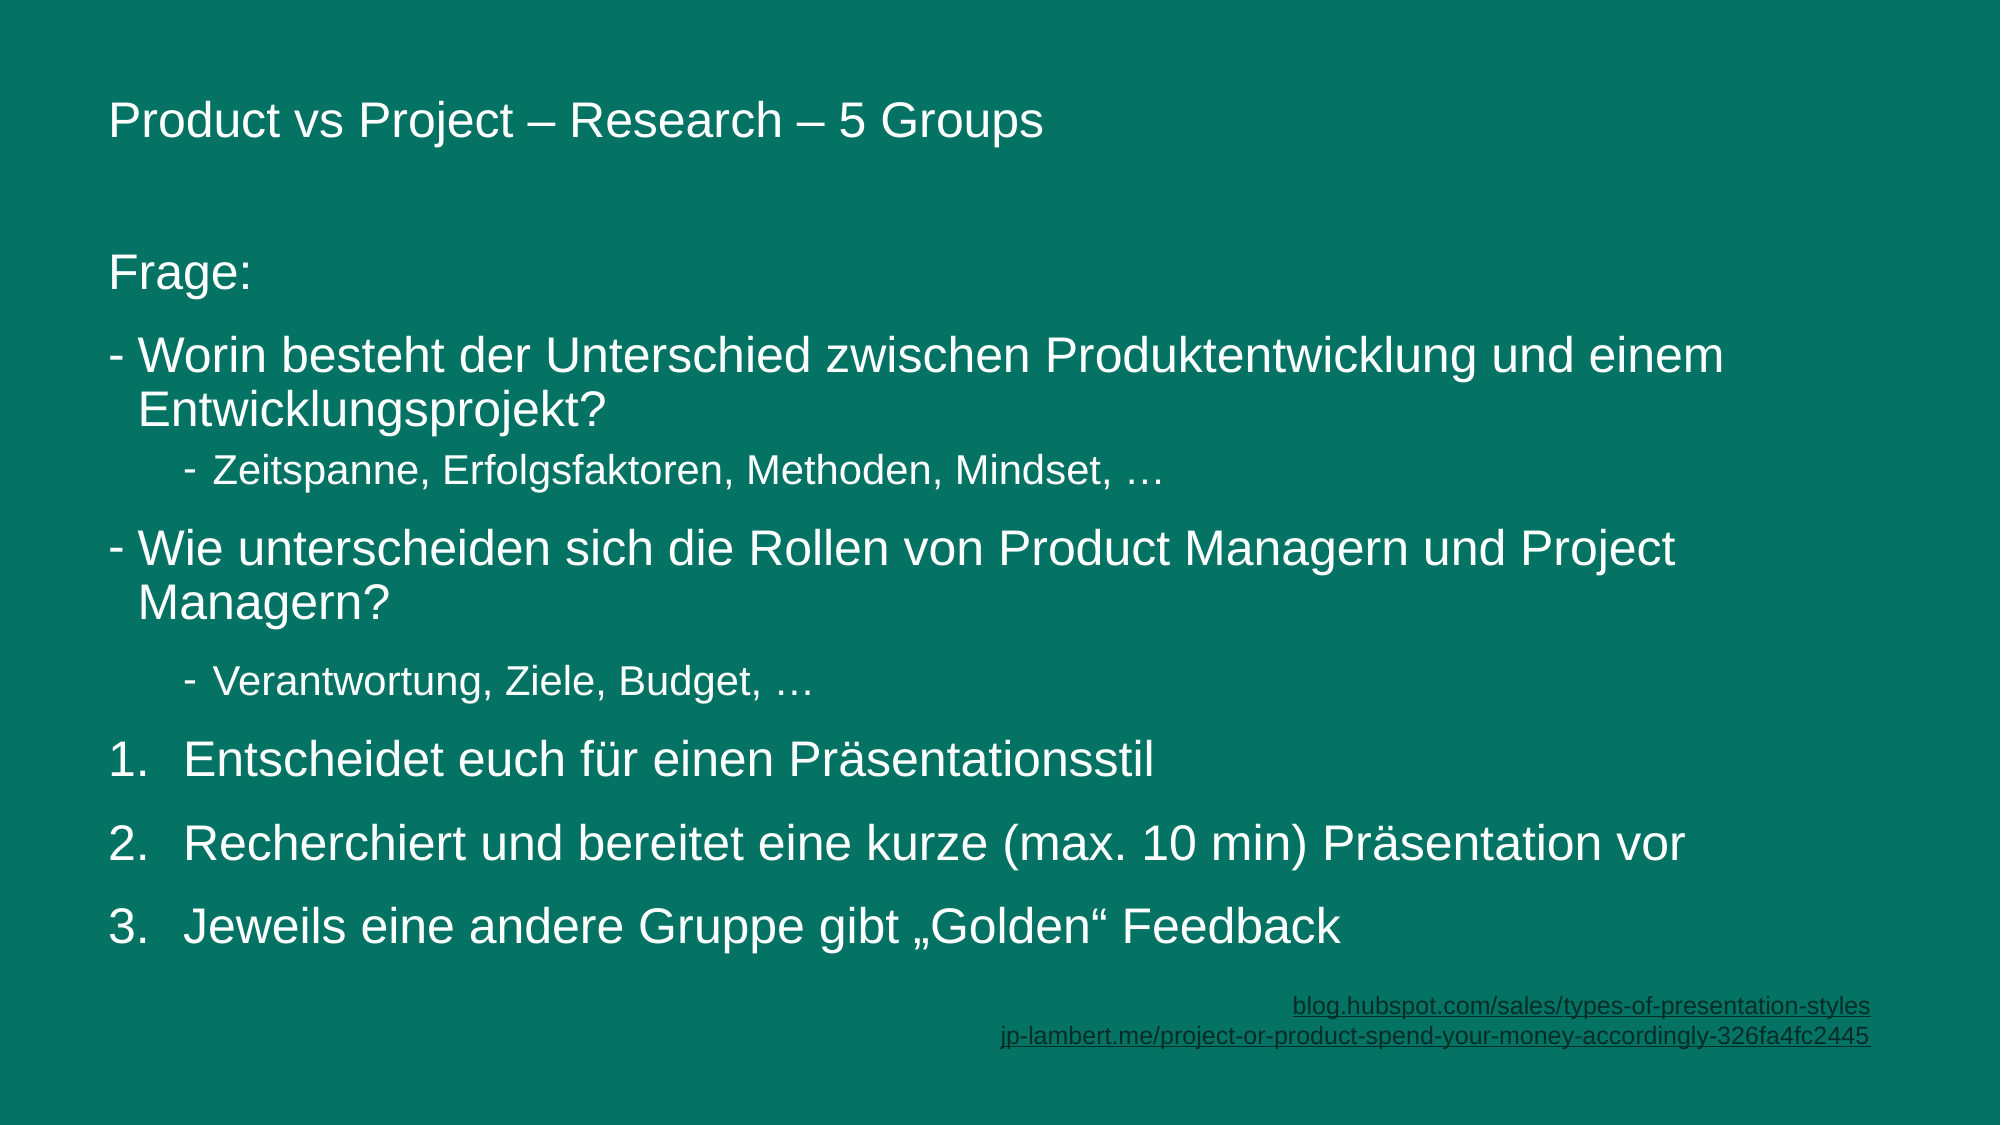

# Product vs Project – Research – 5 Groups
Frage:
Worin besteht der Unterschied zwischen Produktentwicklung und einem Entwicklungsprojekt?
Zeitspanne, Erfolgsfaktoren, Methoden, Mindset, …
Wie unterscheiden sich die Rollen von Product Managern und Project Managern?
Verantwortung, Ziele, Budget, …
Entscheidet euch für einen Präsentationsstil
Recherchiert und bereitet eine kurze (max. 10 min) Präsentation vor
Jeweils eine andere Gruppe gibt „Golden“ Feedback

blog.hubspot.com/sales/types-of-presentation-styles
jp-lambert.me/project-or-product-spend-your-money-accordingly-326fa4fc2445